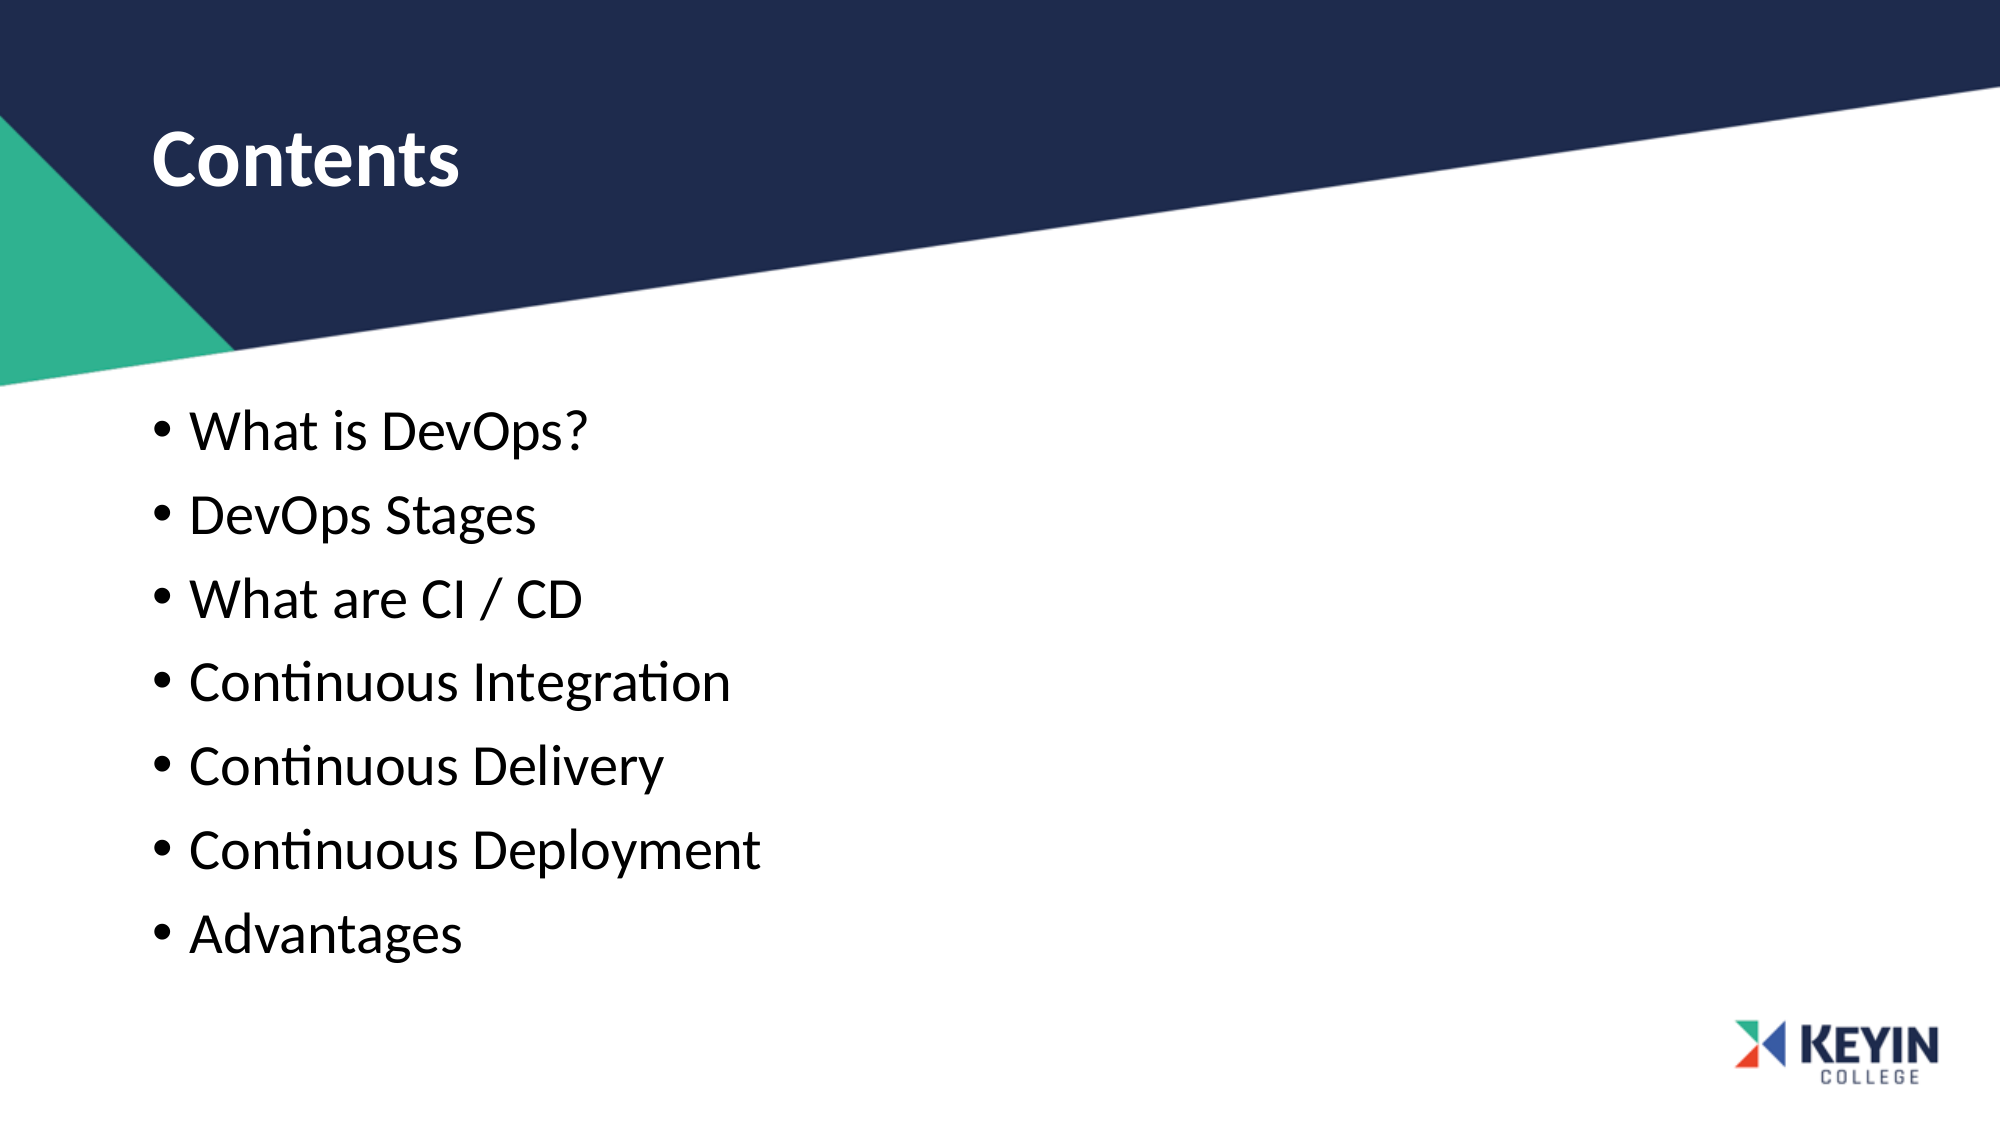

# Contents
What is DevOps?
DevOps Stages
What are CI / CD
Continuous Integration
Continuous Delivery
Continuous Deployment
Advantages